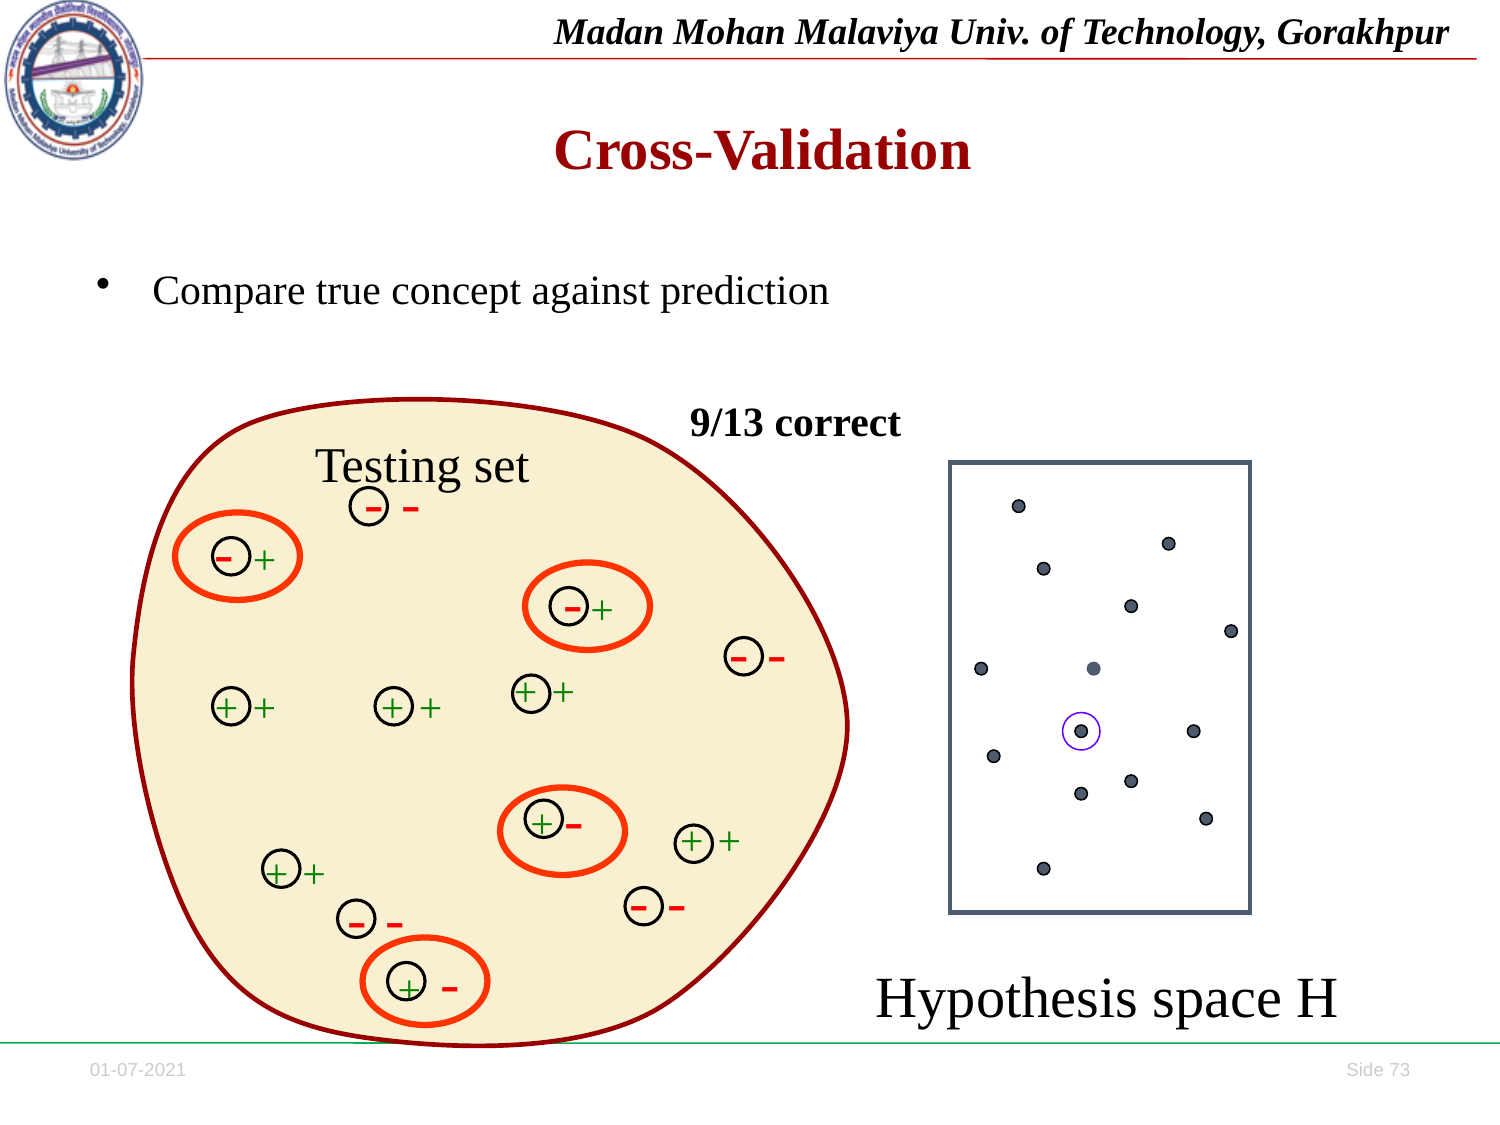

# Cross-Validation
Compare true concept against prediction

9/13 correct
Testing set
-
-
-
-
+
+
+
+
+
+
-
-
+
-

+

+

-

+

+
+

-

+

+

-

-

-
Hypothesis space H